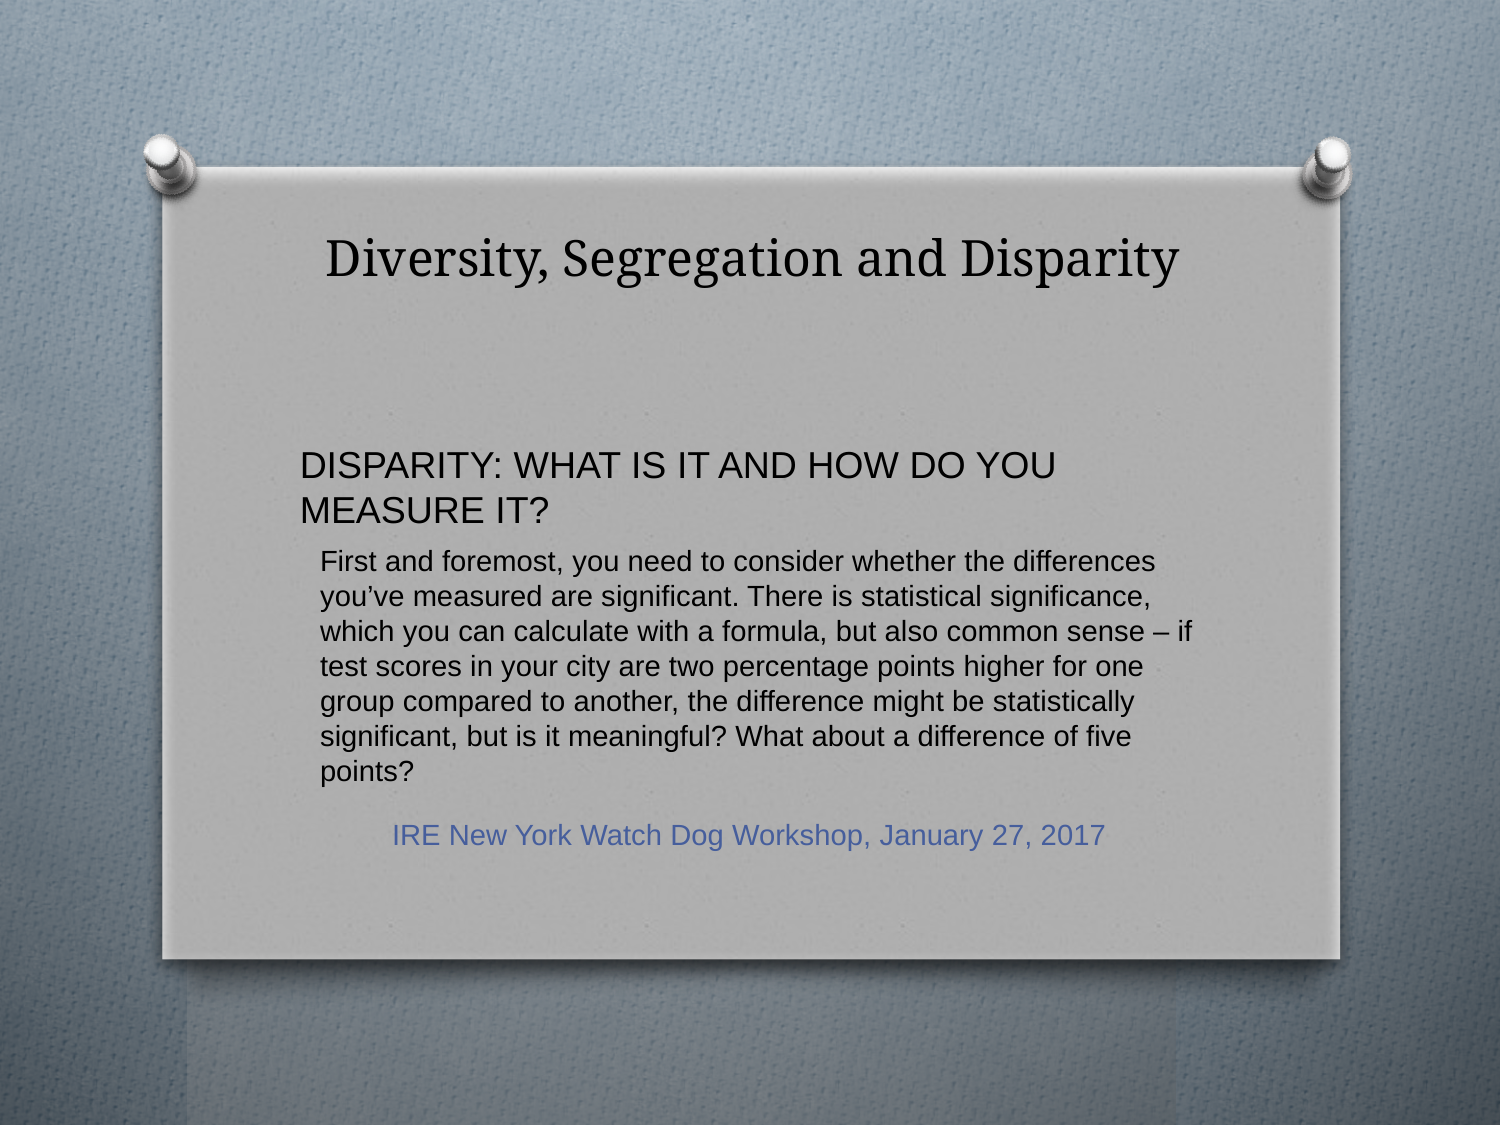

# Diversity, Segregation and Disparity
DISPARITY: WHAT IS IT AND HOW DO YOU MEASURE IT?
First and foremost, you need to consider whether the differences you’ve measured are significant. There is statistical significance, which you can calculate with a formula, but also common sense – if test scores in your city are two percentage points higher for one group compared to another, the difference might be statistically significant, but is it meaningful? What about a difference of five points?
IRE New York Watch Dog Workshop, January 27, 2017